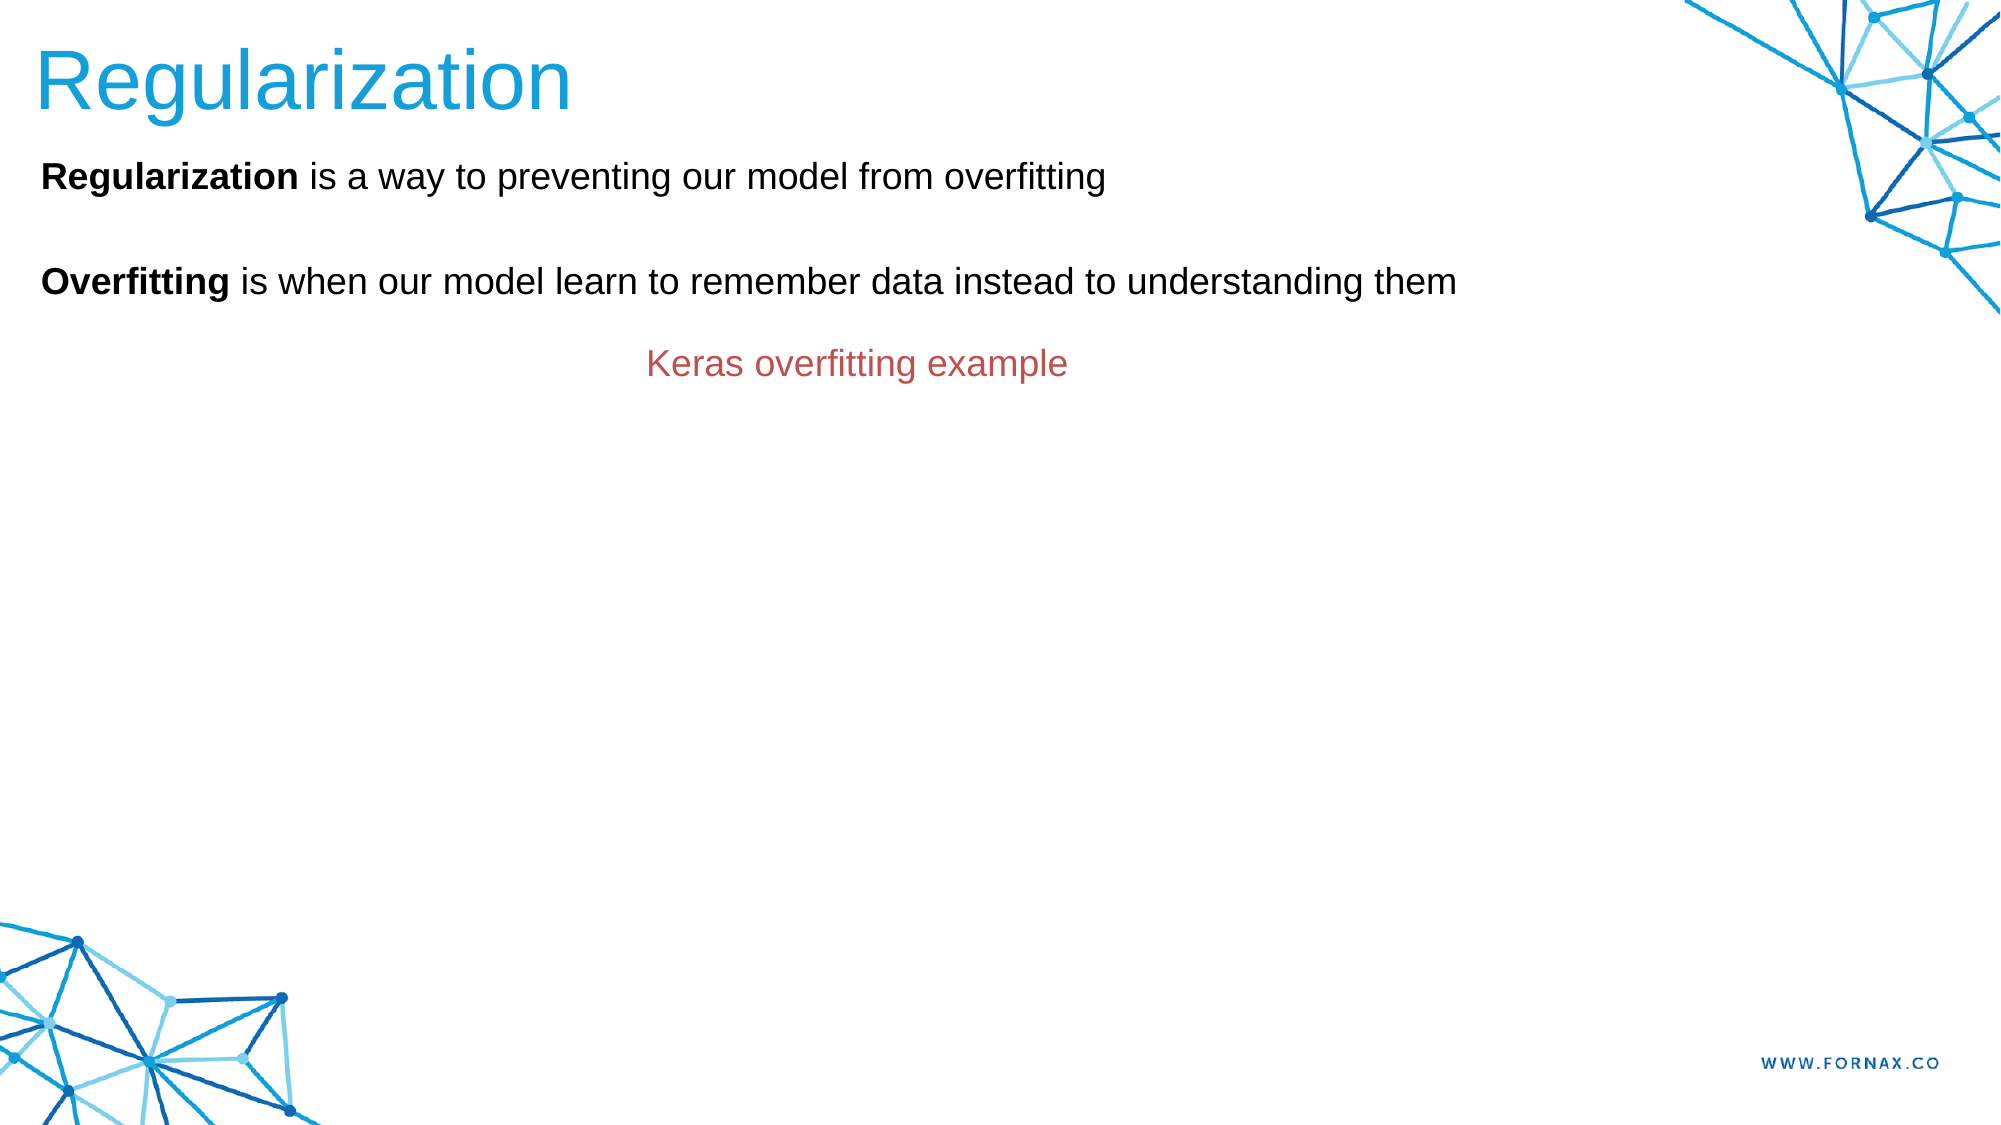

# Regularization
Regularization is a way to preventing our model from overfitting
Overfitting is when our model learn to remember data instead to understanding them
Keras overfitting example